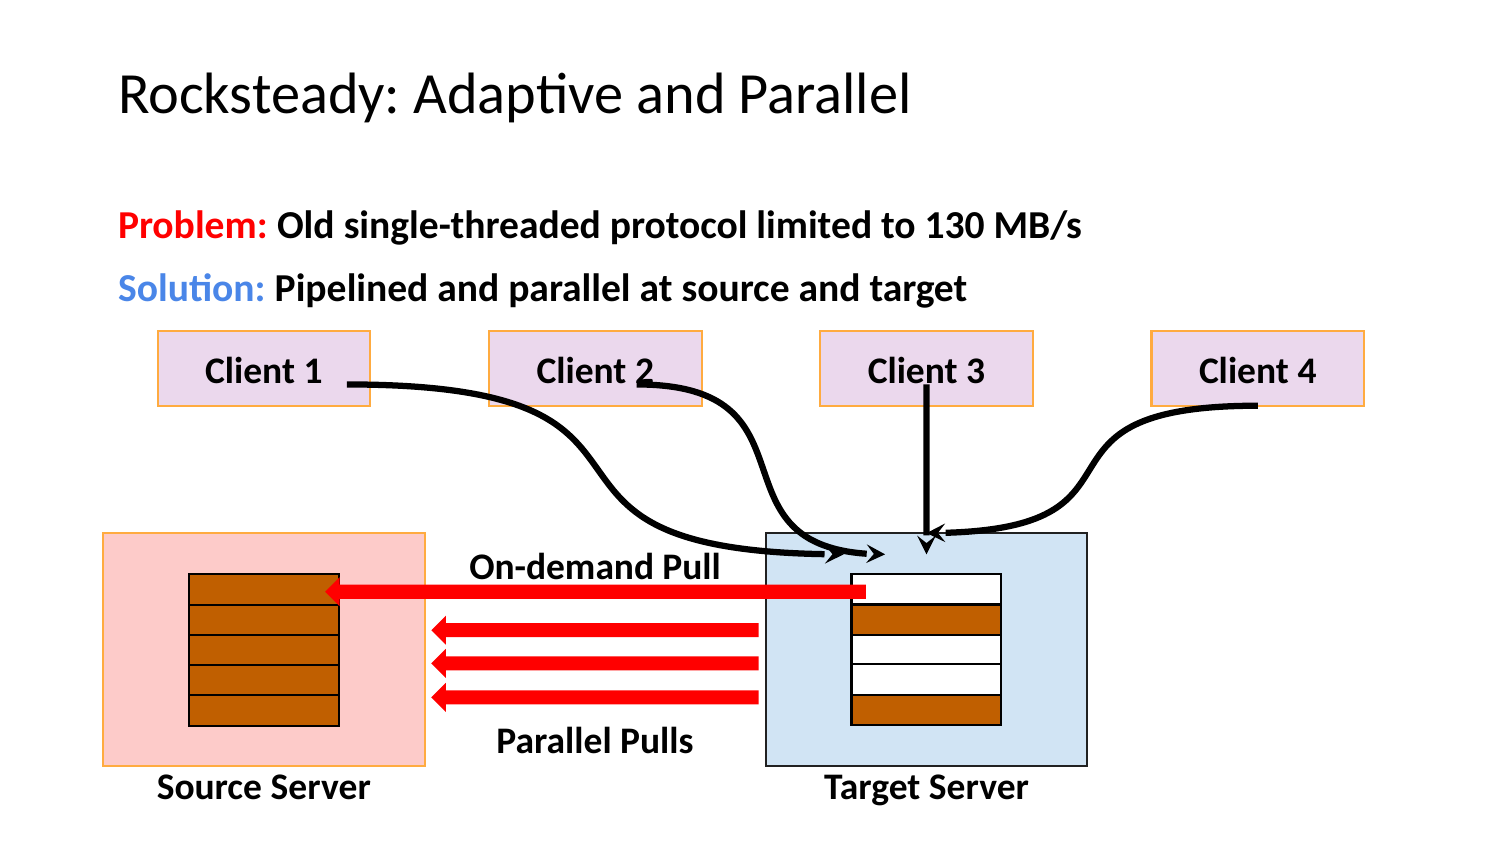

# Rocksteady: Adaptive and Parallel
Problem: Old single-threaded protocol limited to 130 MB/s
Solution: Pipelined and parallel at source and target
Client 3
Client 4
Client 1
Client 2

Source Server

Target Server
On-demand Pull

Parallel Pulls